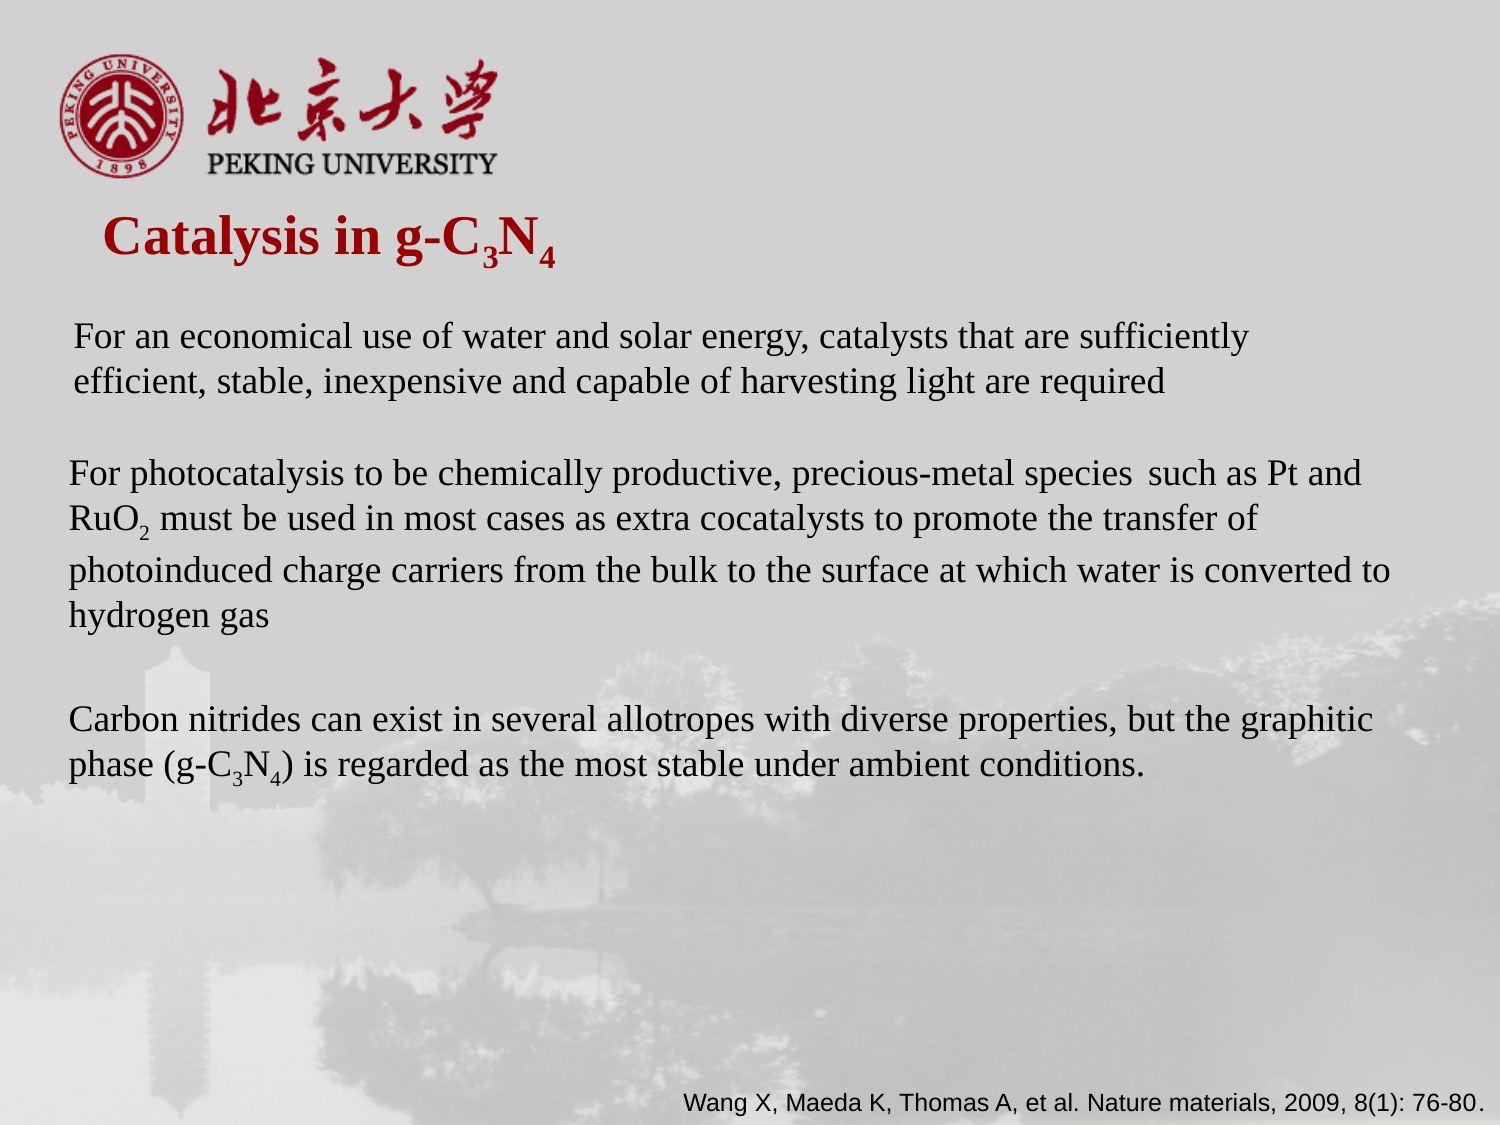

Catalysis in g-C3N4
For an economical use of water and solar energy, catalysts that are sufficiently efficient, stable, inexpensive and capable of harvesting light are required
For photocatalysis to be chemically productive, precious-metal species  such as Pt and RuO2 must be used in most cases as extra cocatalysts to promote the transfer of photoinduced charge carriers from the bulk to the surface at which water is converted to hydrogen gas
Carbon nitrides can exist in several allotropes with diverse properties, but the graphitic phase (g-C3N4) is regarded as the most stable under ambient conditions.
Wang X, Maeda K, Thomas A, et al. Nature materials, 2009, 8(1): 76-80.